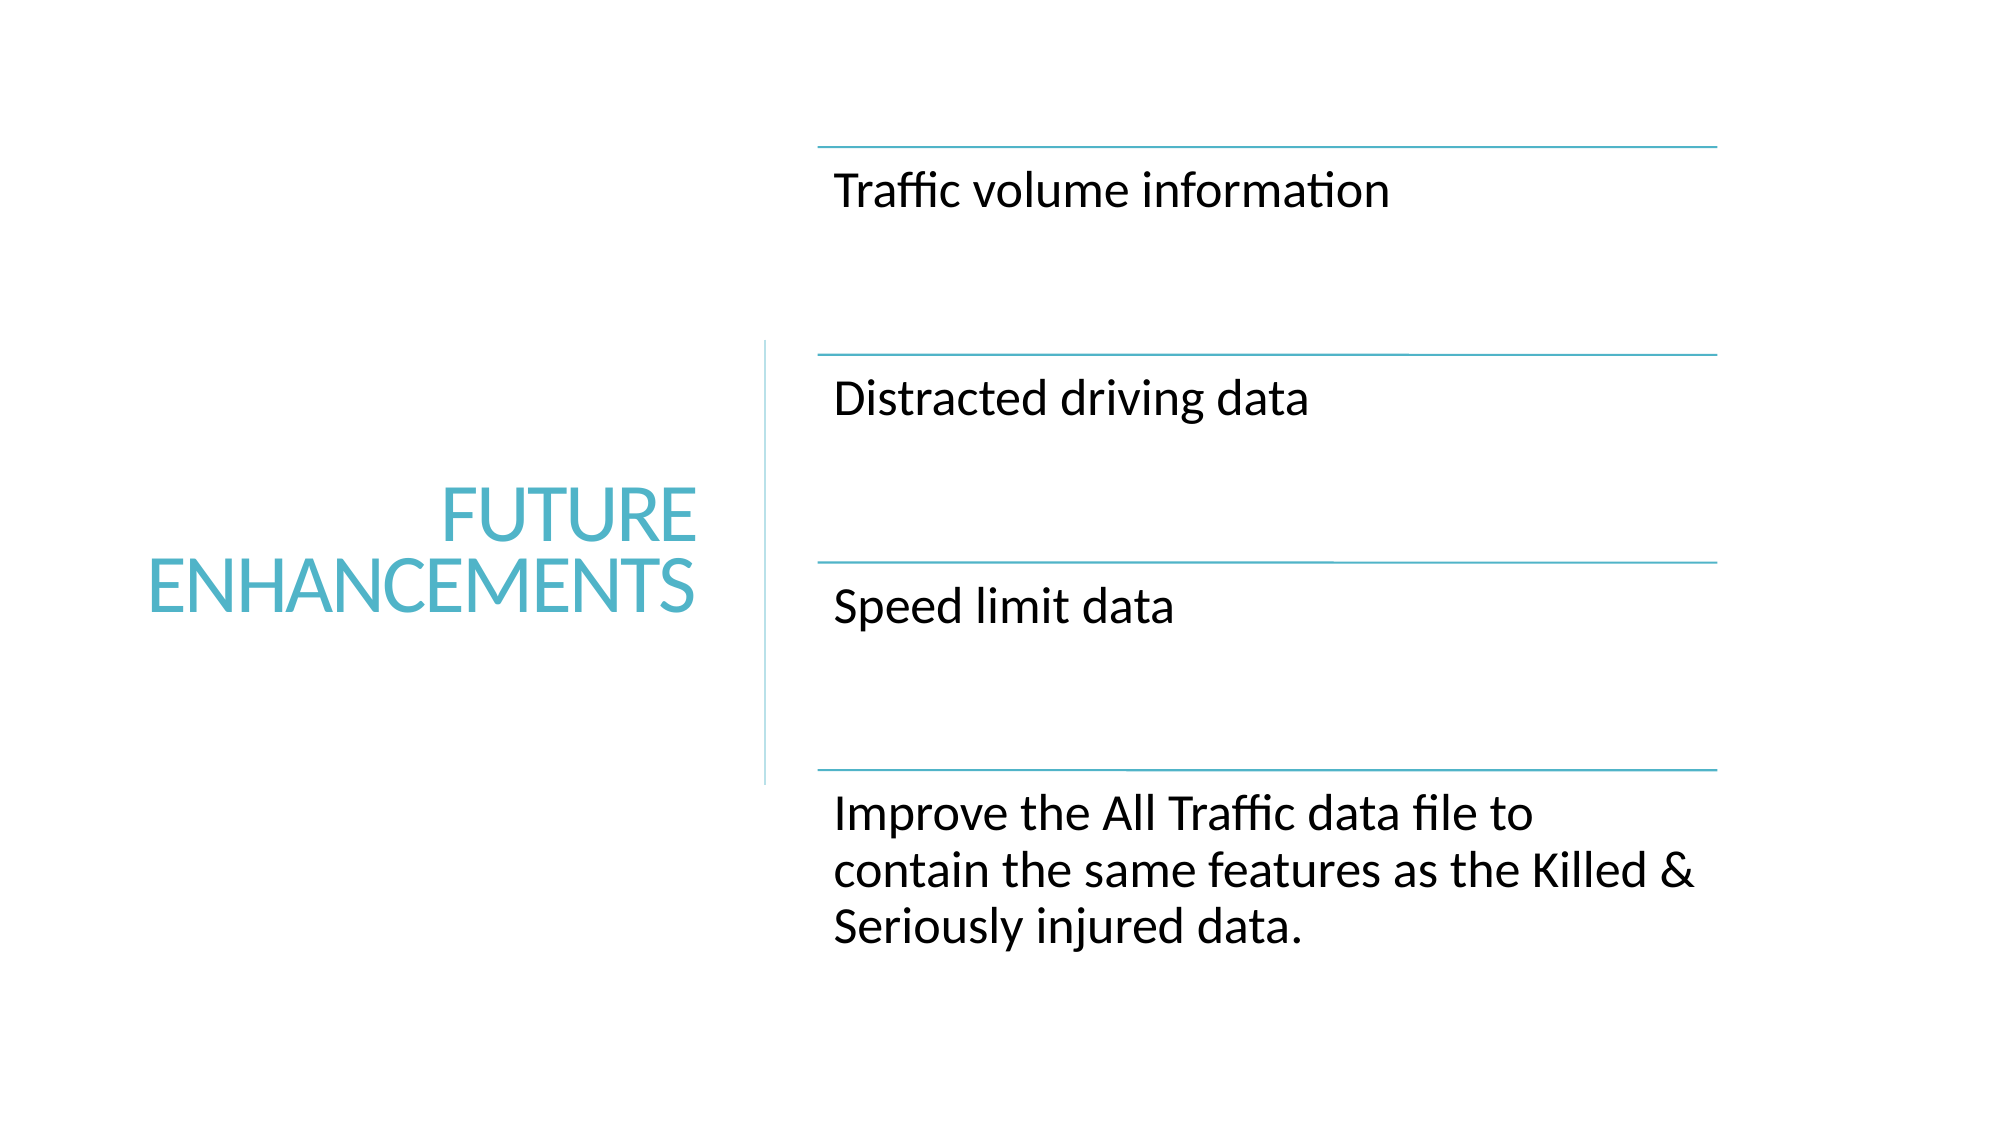

# FUTURE ENHANCEMENTS
Traffic volume information
Distracted driving data
Speed limit data
Improve the All Traffic data file to contain the same features as the Killed & Seriously injured data.